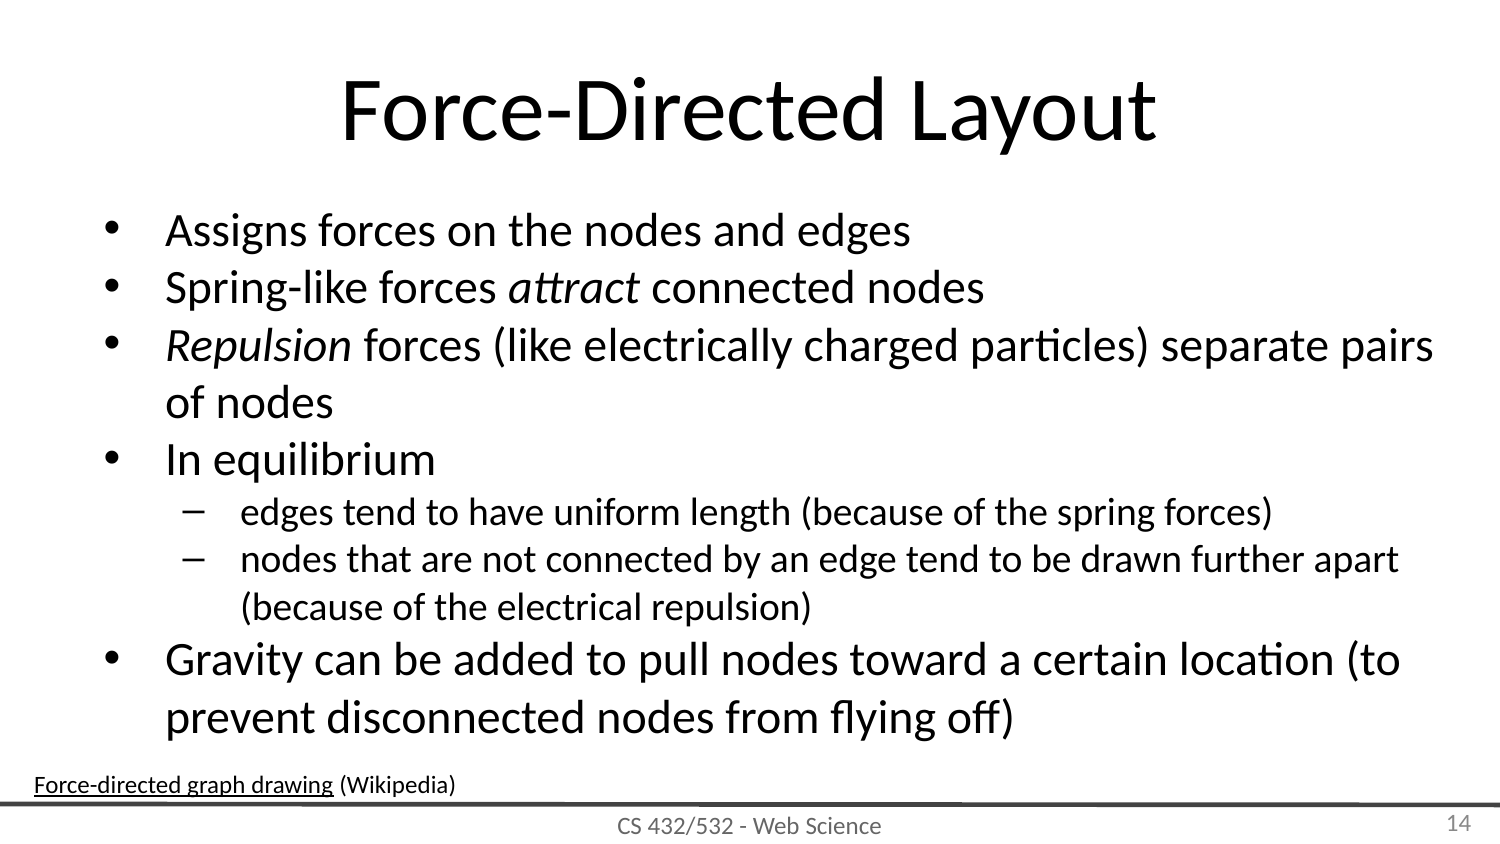

# Force-Directed Layout
Assigns forces on the nodes and edges
Spring-like forces attract connected nodes
Repulsion forces (like electrically charged particles) separate pairs of nodes
In equilibrium
edges tend to have uniform length (because of the spring forces)
nodes that are not connected by an edge tend to be drawn further apart (because of the electrical repulsion)
Gravity can be added to pull nodes toward a certain location (to prevent disconnected nodes from flying off)
Force-directed graph drawing (Wikipedia)
14